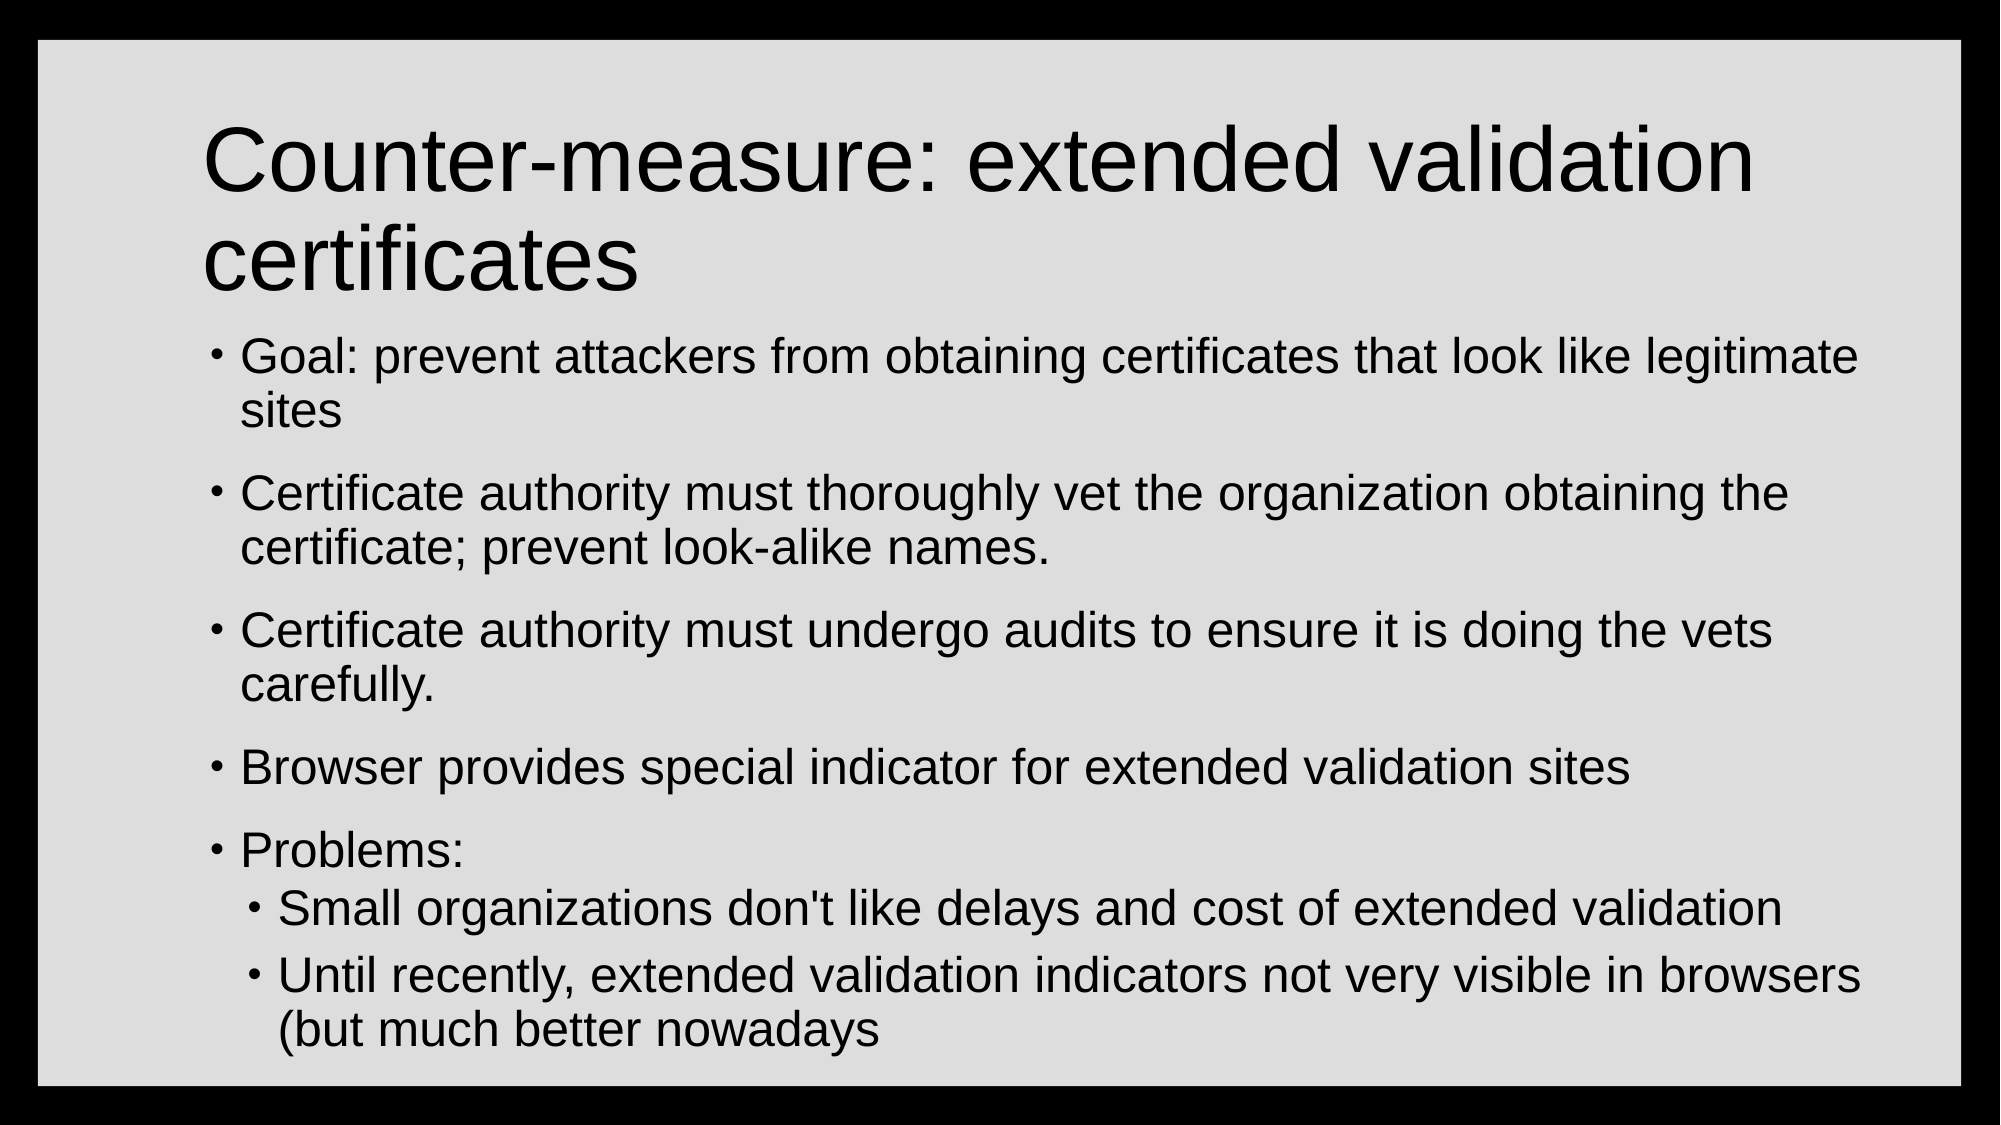

# Counter-measure: extended validation certificates
Goal: prevent attackers from obtaining certificates that look like legitimate sites
Certificate authority must thoroughly vet the organization obtaining the certificate; prevent look-alike names.
Certificate authority must undergo audits to ensure it is doing the vets carefully.
Browser provides special indicator for extended validation sites
Problems:
Small organizations don't like delays and cost of extended validation
Until recently, extended validation indicators not very visible in browsers (but much better nowadays